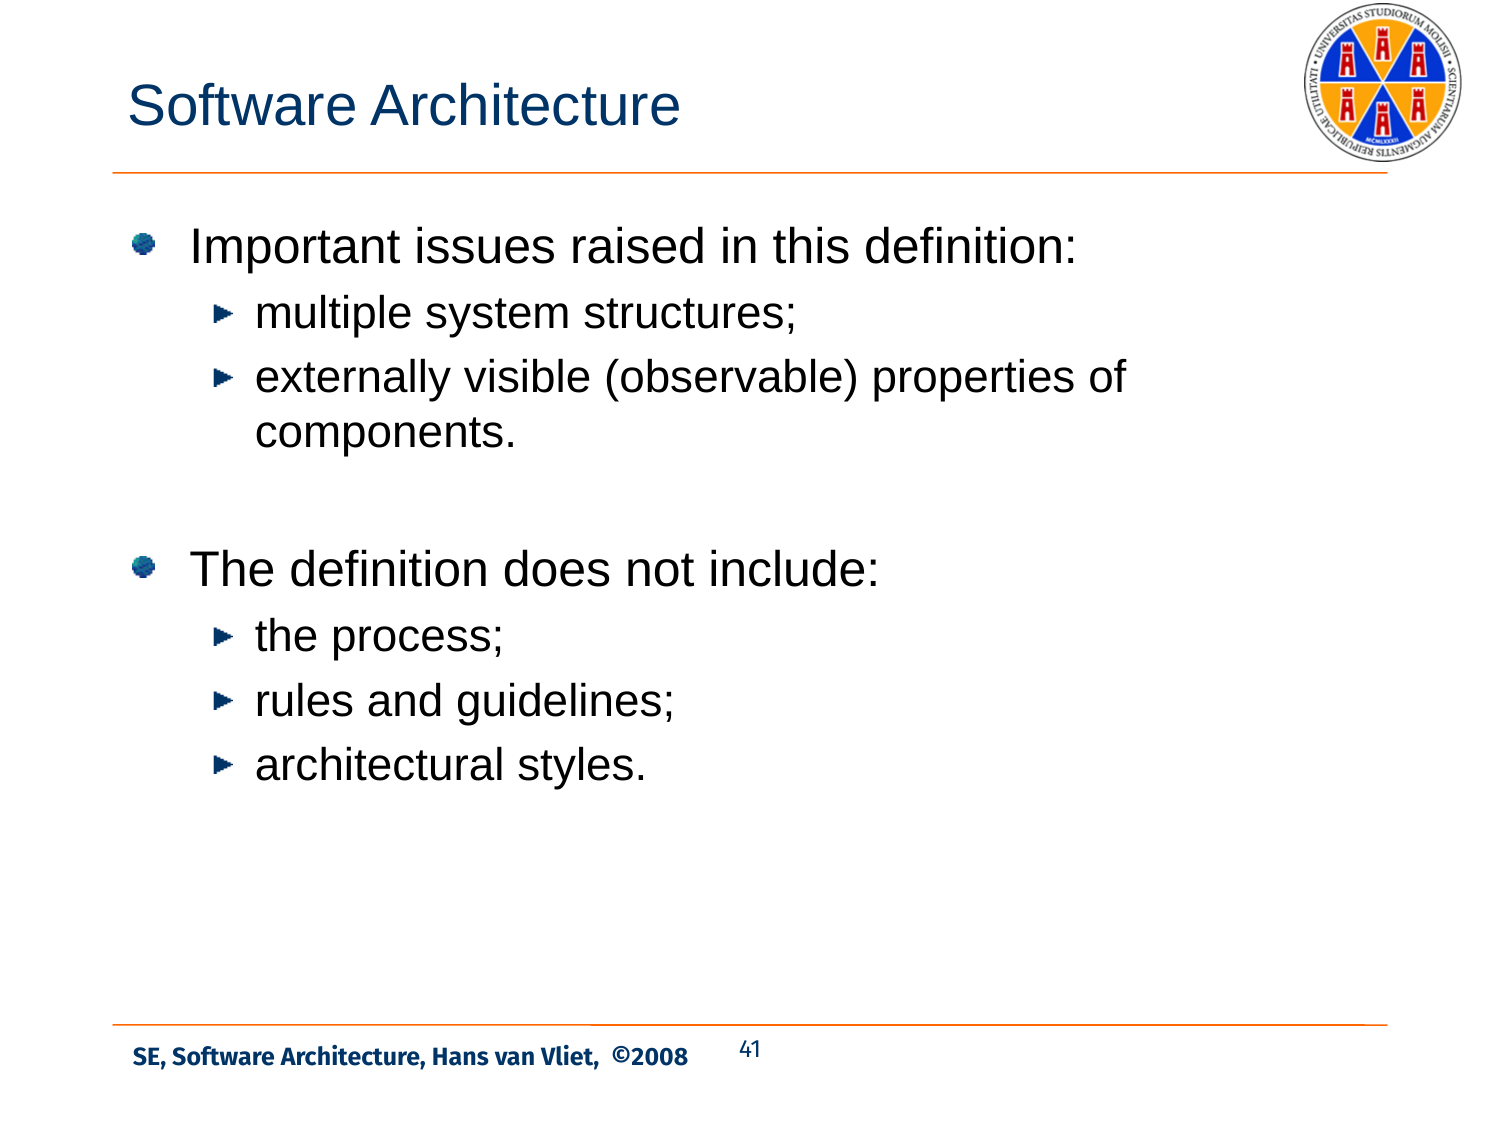

# Software Architecture

Important issues raised in this definition:
multiple system structures;
externally visible (observable) properties of components.

The definition does not include:
the process;
rules and guidelines;
architectural styles.
41
SE, Software Architecture, Hans van Vliet,  ©2008